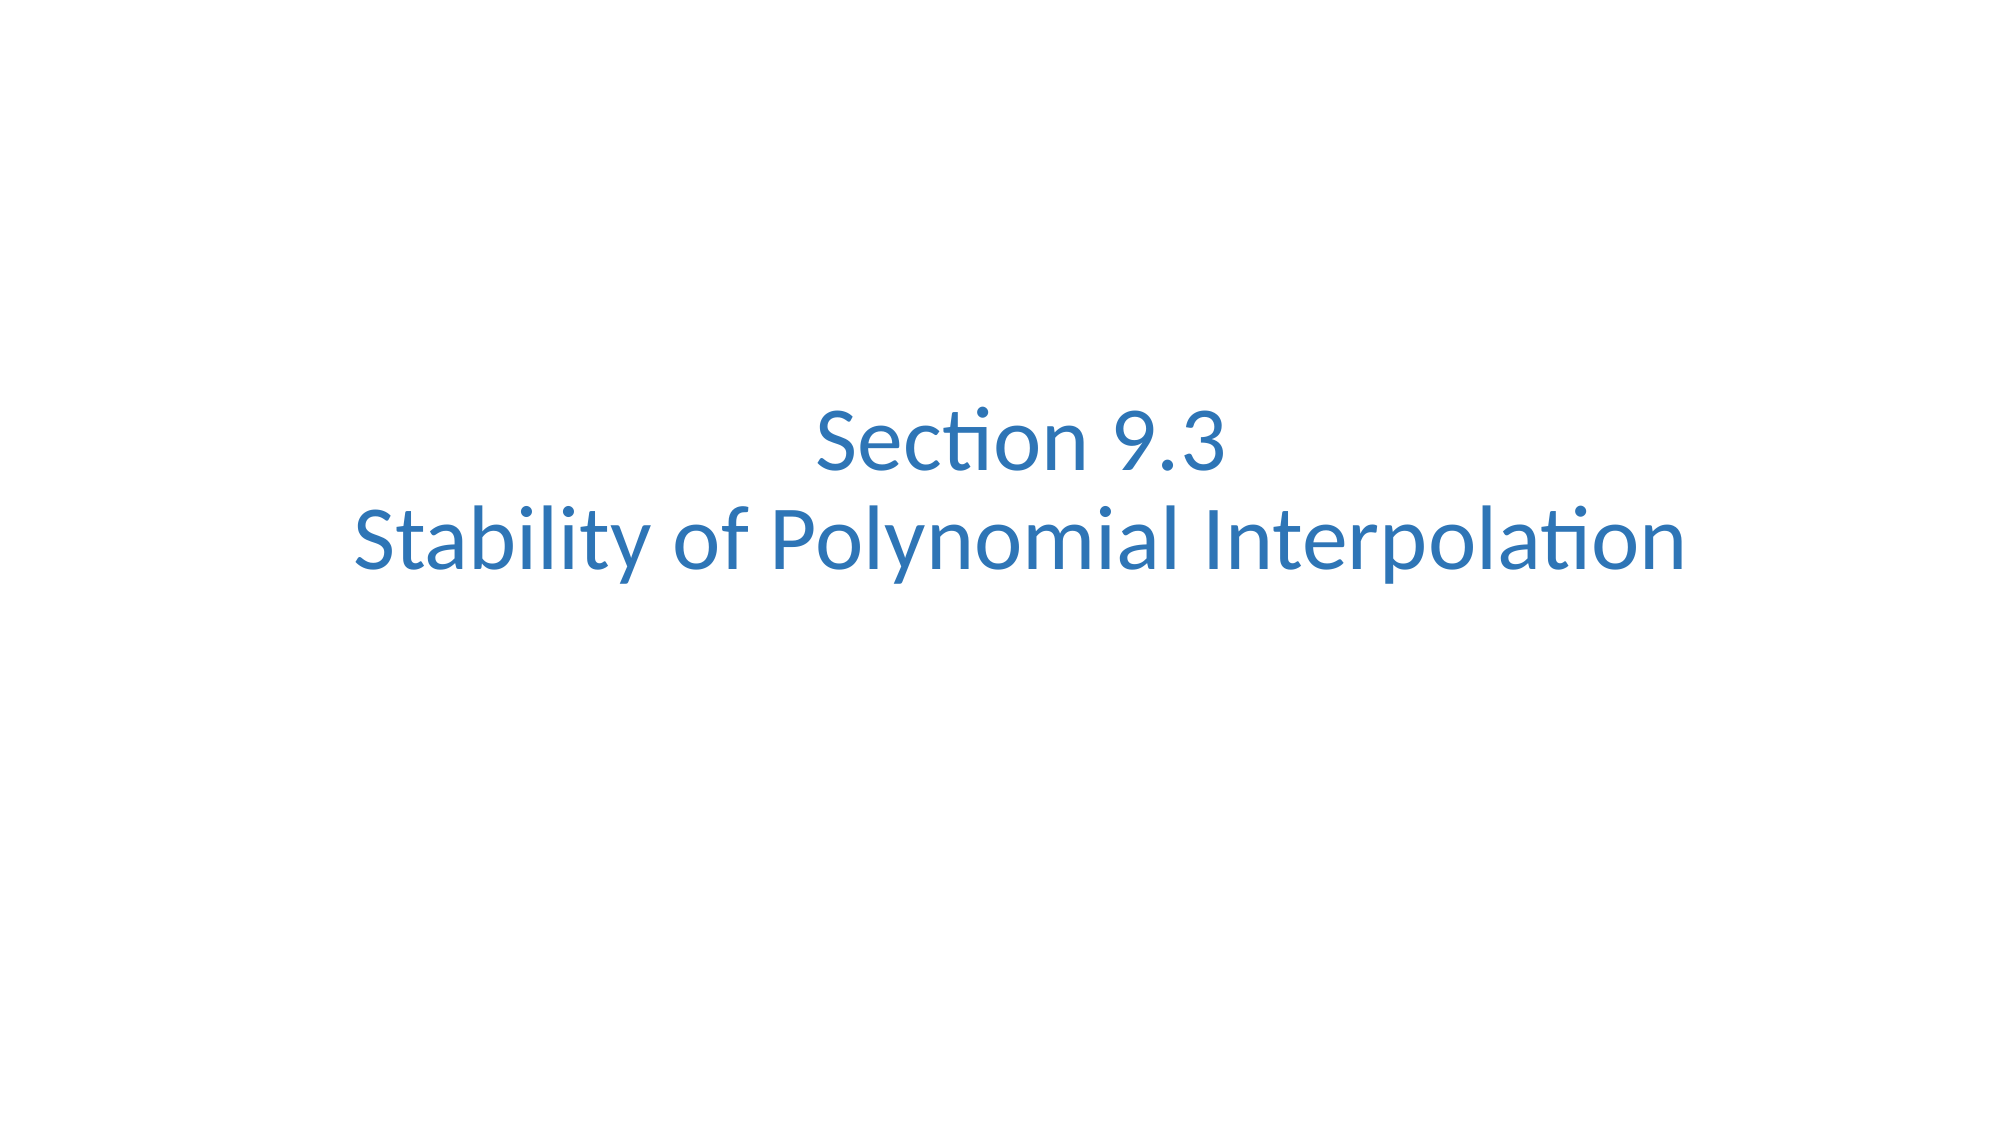

# Section 9.3 Stability of Polynomial Interpolation